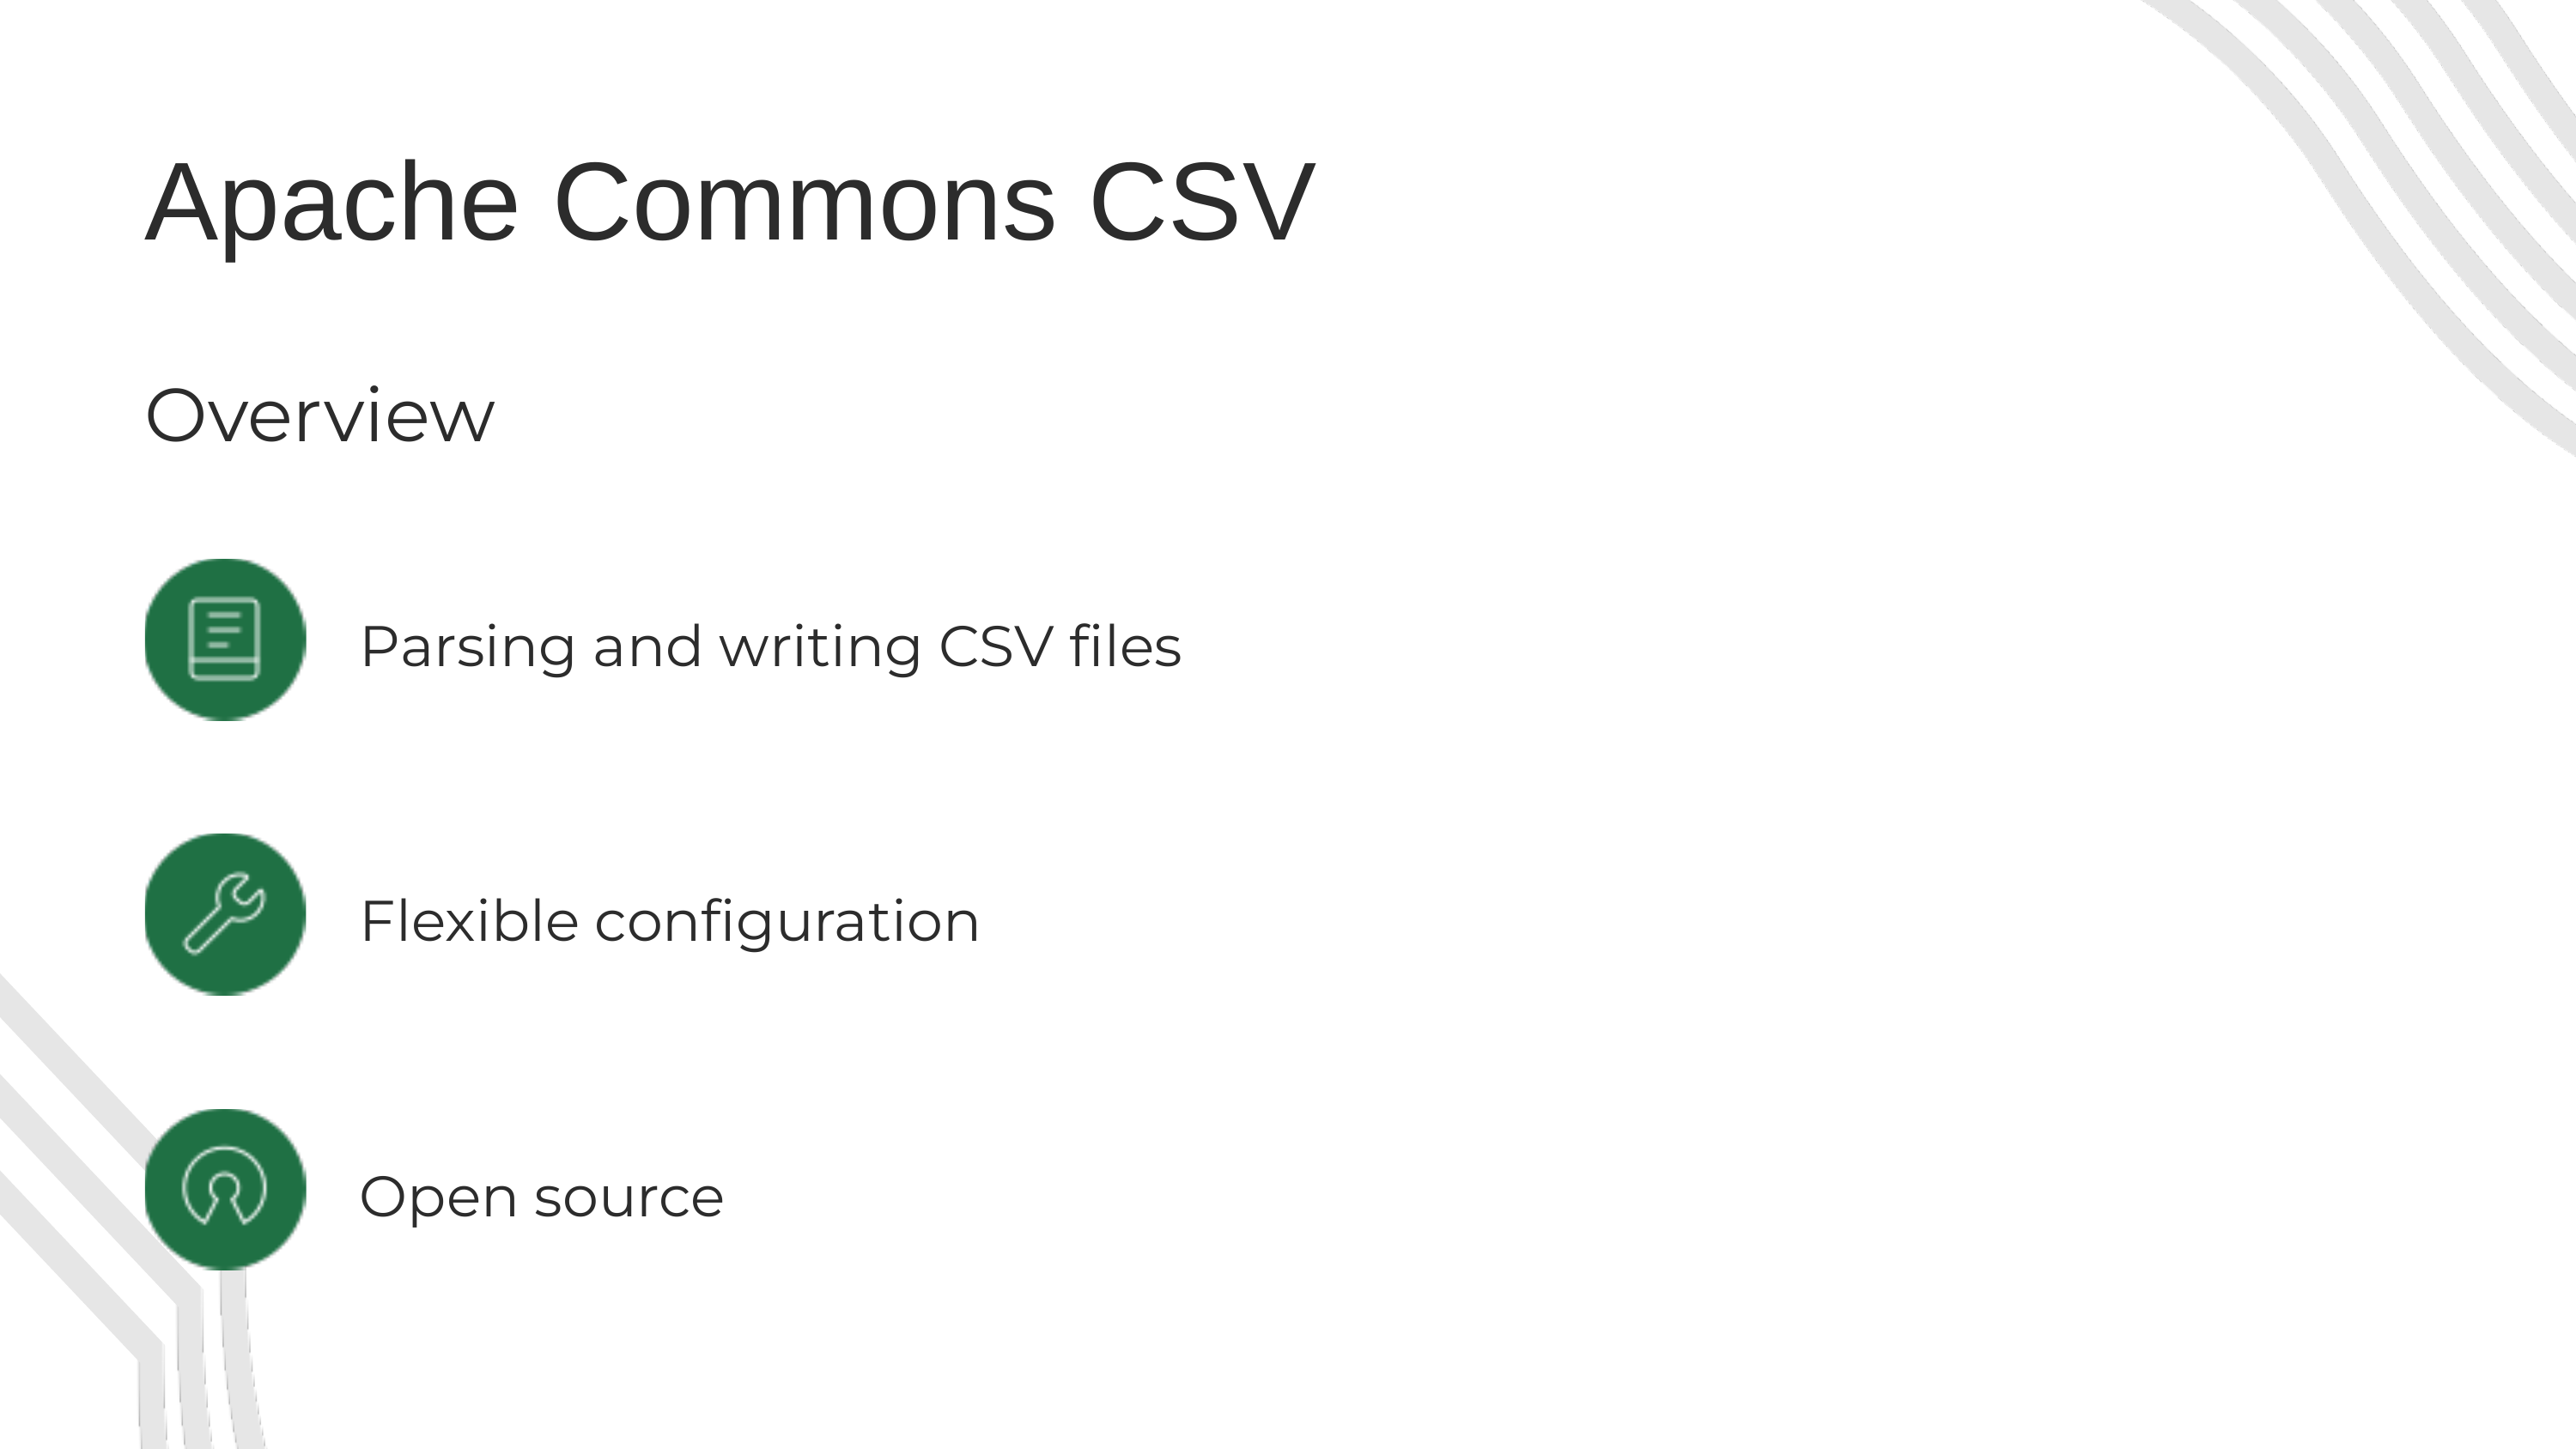

Apache Commons CSV
Overview

Parsing and writing CSV files

Flexible configuration

Open source